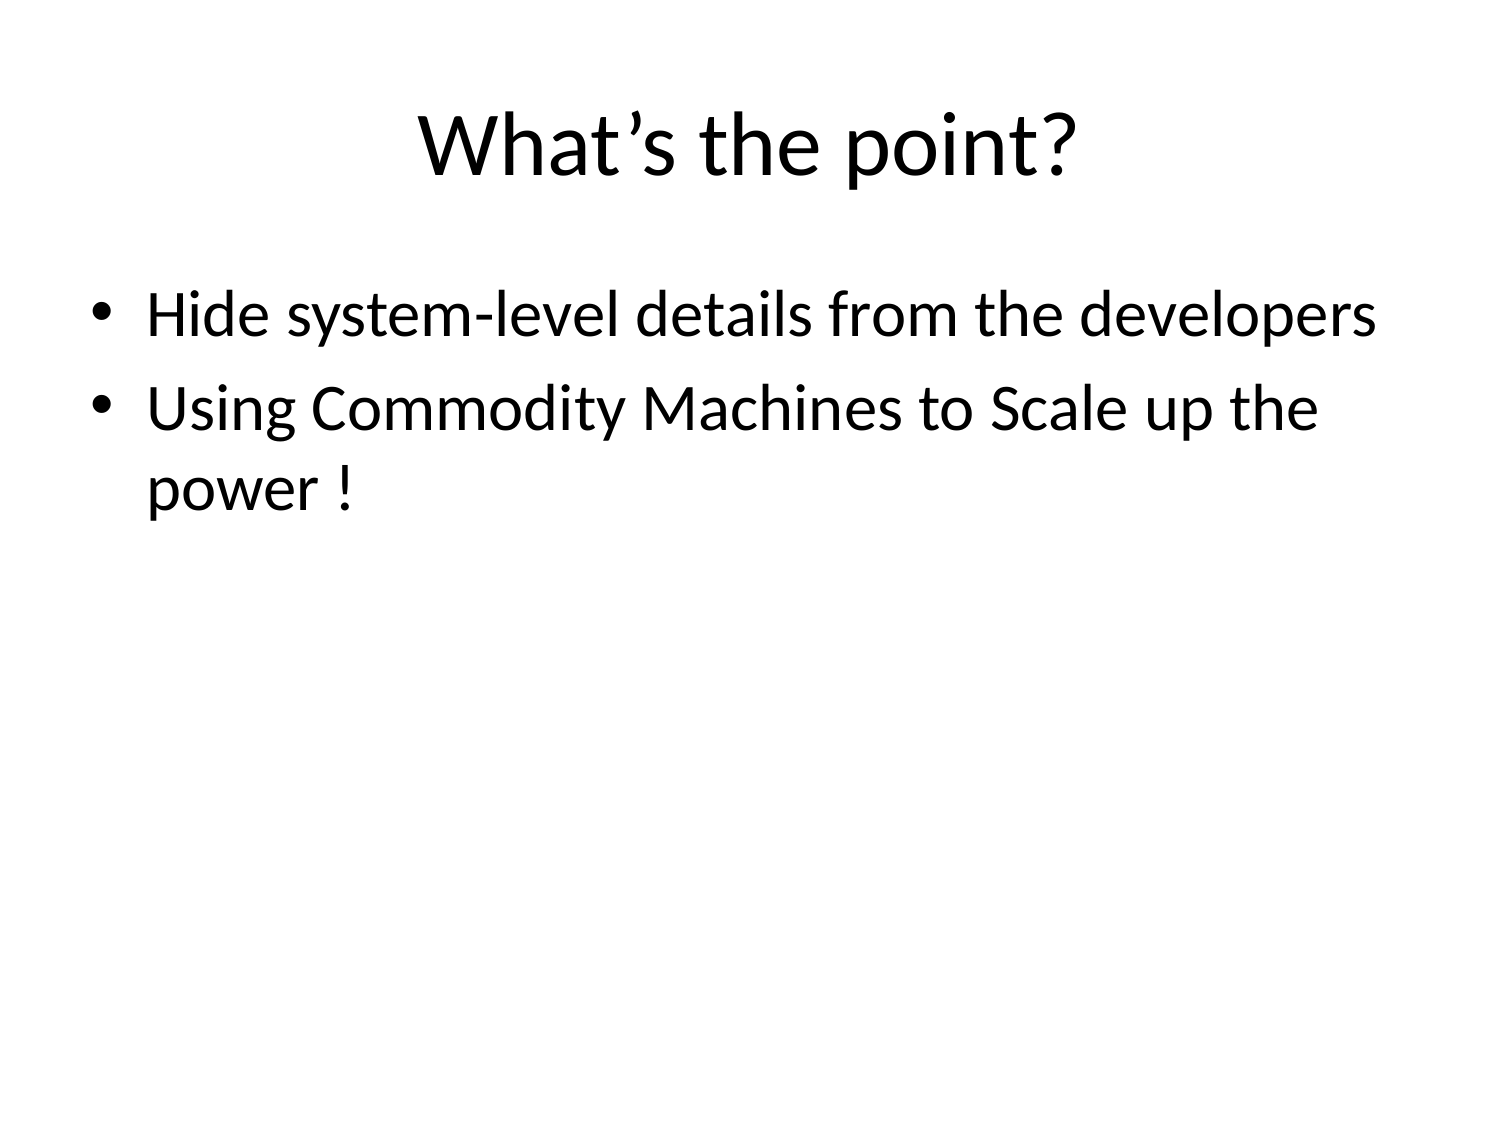

# What’s the point?
Hide system-level details from the developers
Using Commodity Machines to Scale up the power !